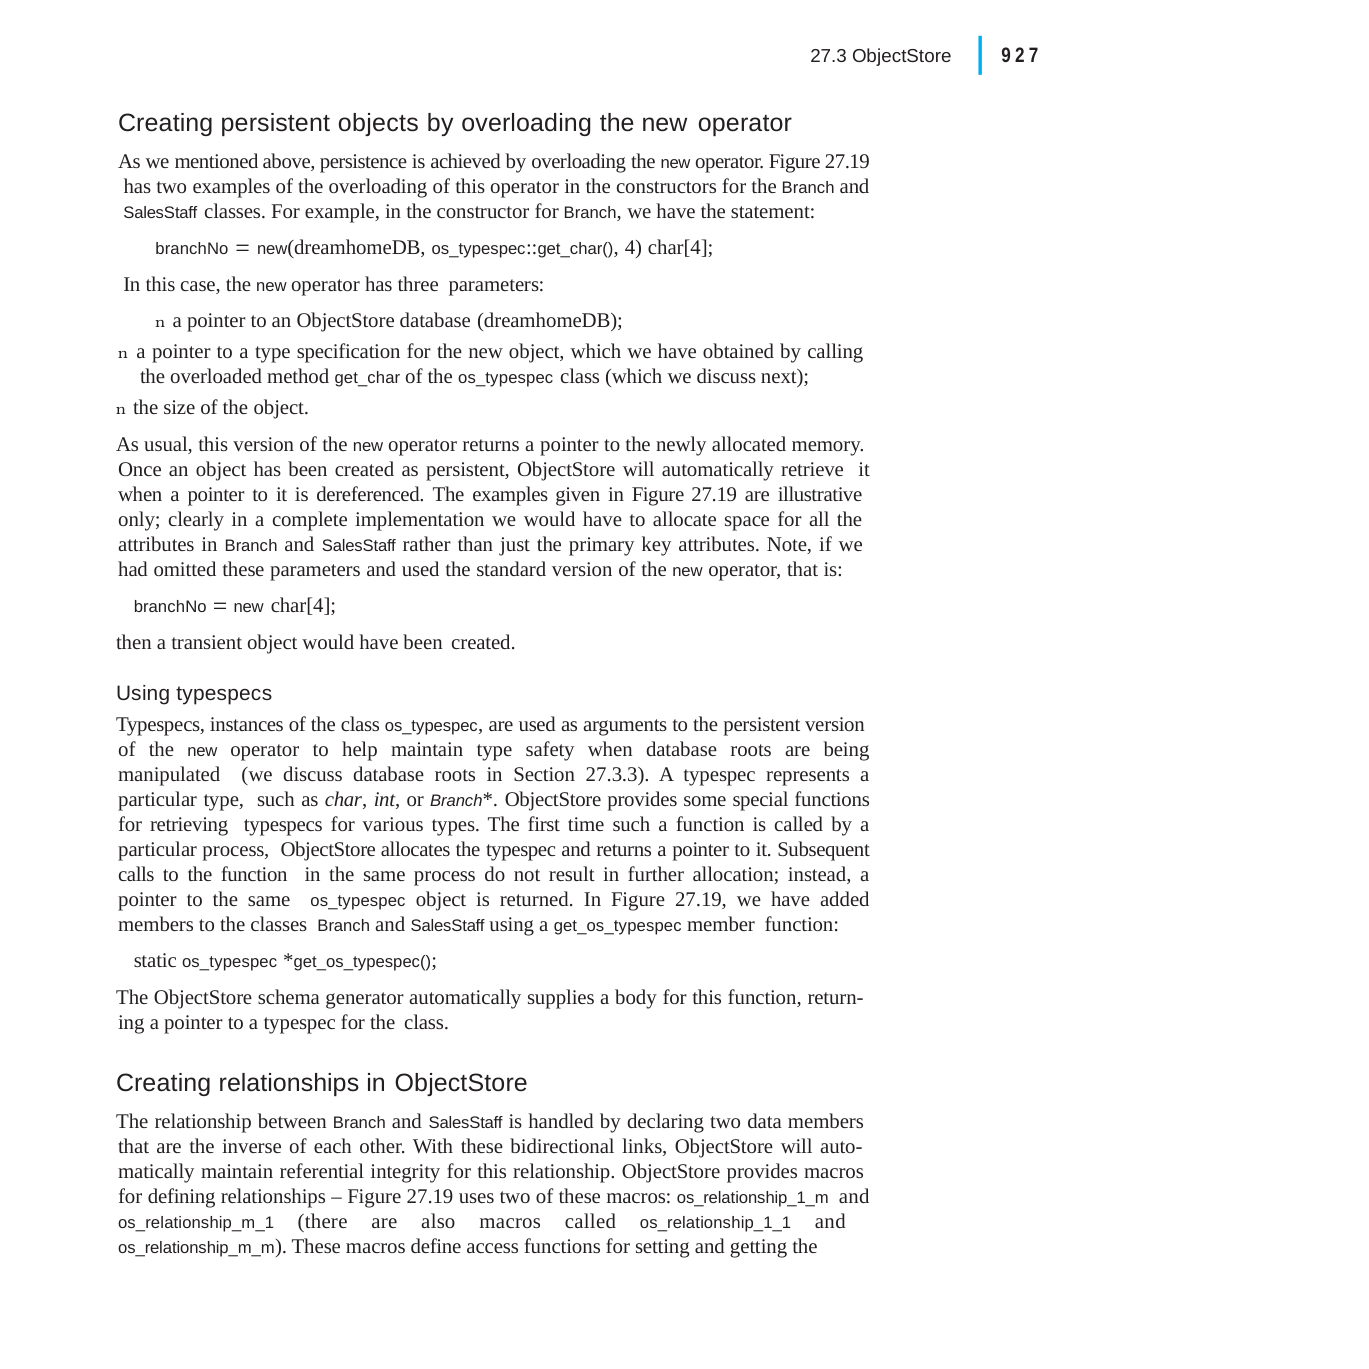

|
927
27.3 ObjectStore
Creating persistent objects by overloading the new operator
As we mentioned above, persistence is achieved by overloading the new operator. Figure 27.19  has two examples of the overloading of this operator in the constructors for the Branch and  SalesStaff classes. For example, in the constructor for Branch, we have the statement:
branchNo = new(dreamhomeDB, os_typespec::get_char(), 4) char[4];  In this case, the new operator has three parameters:
n a pointer to an ObjectStore database (dreamhomeDB);
n a pointer to a type specification for the new object, which we have obtained by calling  the overloaded method get_char of the os_typespec class (which we discuss next);
n the size of the object.
As usual, this version of the new operator returns a pointer to the newly allocated memory.  Once an object has been created as persistent, ObjectStore will automatically retrieve  it when a pointer to it is dereferenced. The examples given in Figure 27.19 are illustrative  only; clearly in a complete implementation we would have to allocate space for all the  attributes in Branch and SalesStaff rather than just the primary key attributes. Note, if we  had omitted these parameters and used the standard version of the new operator, that is:
branchNo = new char[4];
then a transient object would have been created.

Using typespecs
Typespecs, instances of the class os_typespec, are used as arguments to the persistent version  of the new operator to help maintain type safety when database roots are being manipulated  (we discuss database roots in Section 27.3.3). A typespec represents a particular type,  such as char, int, or Branch*. ObjectStore provides some special functions for retrieving  typespecs for various types. The first time such a function is called by a particular process,  ObjectStore allocates the typespec and returns a pointer to it. Subsequent calls to the function  in the same process do not result in further allocation; instead, a pointer to the same  os_typespec object is returned. In Figure 27.19, we have added members to the classes  Branch and SalesStaff using a get_os_typespec member function:
static os_typespec *get_os_typespec();
The ObjectStore schema generator automatically supplies a body for this function, return-  ing a pointer to a typespec for the class.

Creating relationships in ObjectStore
The relationship between Branch and SalesStaff is handled by declaring two data members  that are the inverse of each other. With these bidirectional links, ObjectStore will auto-  matically maintain referential integrity for this relationship. ObjectStore provides macros  for defining relationships – Figure 27.19 uses two of these macros: os_relationship_1_m  and os_relationship_m_1 (there are also macros called os_relationship_1_1 and  os_relationship_m_m). These macros define access functions for setting and getting the